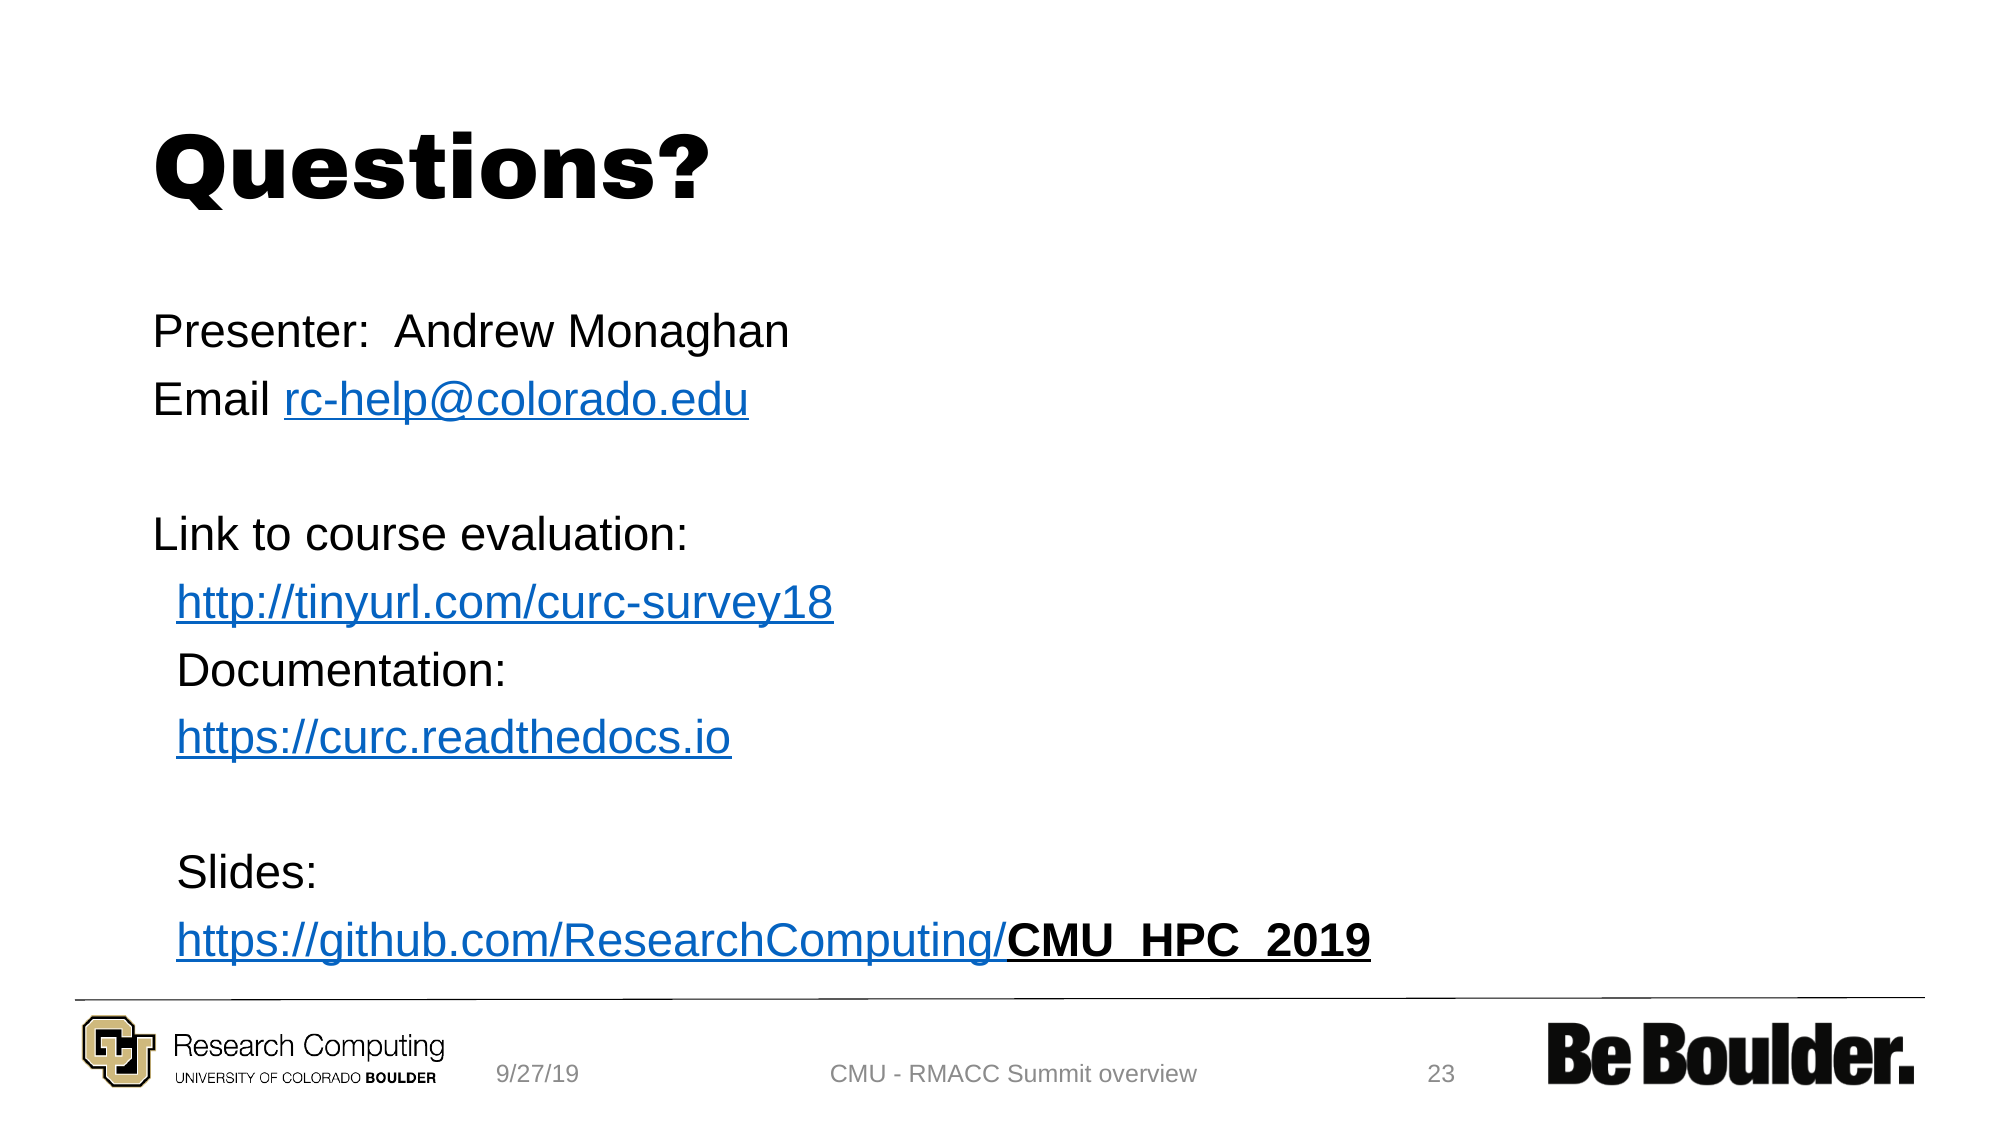

# Questions?
Presenter:  Andrew Monaghan
Email rc-help@colorado.edu

Link to course evaluation:
http://tinyurl.com/curc-survey18
Documentation:
https://curc.readthedocs.io

Slides:
https://github.com/ResearchComputing/CMU_HPC_2019
9/27/19
CMU - RMACC Summit overview
23